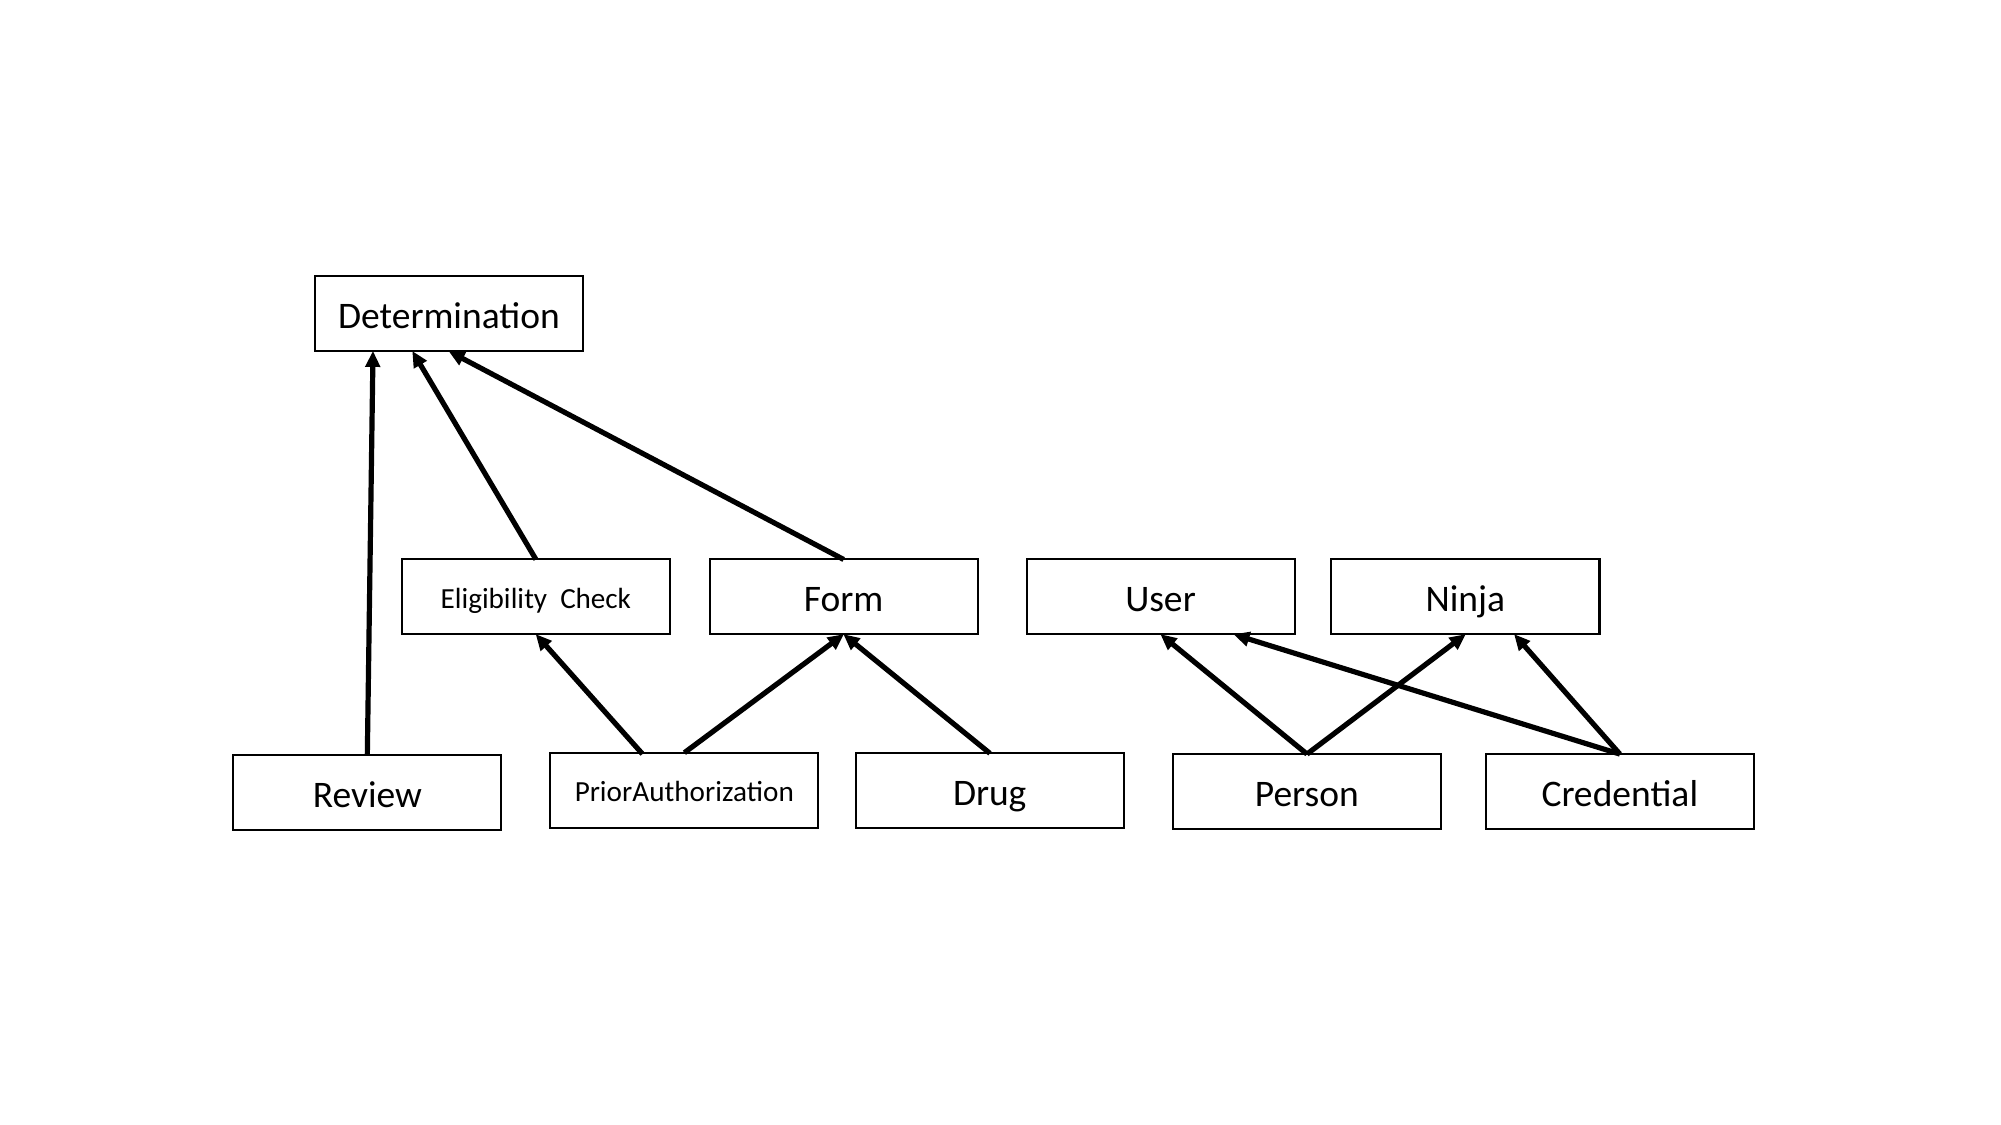

Determination
Eligibility  Check
Form
User
Ninja
PriorAuthorization
Drug
Person
Credential
Review